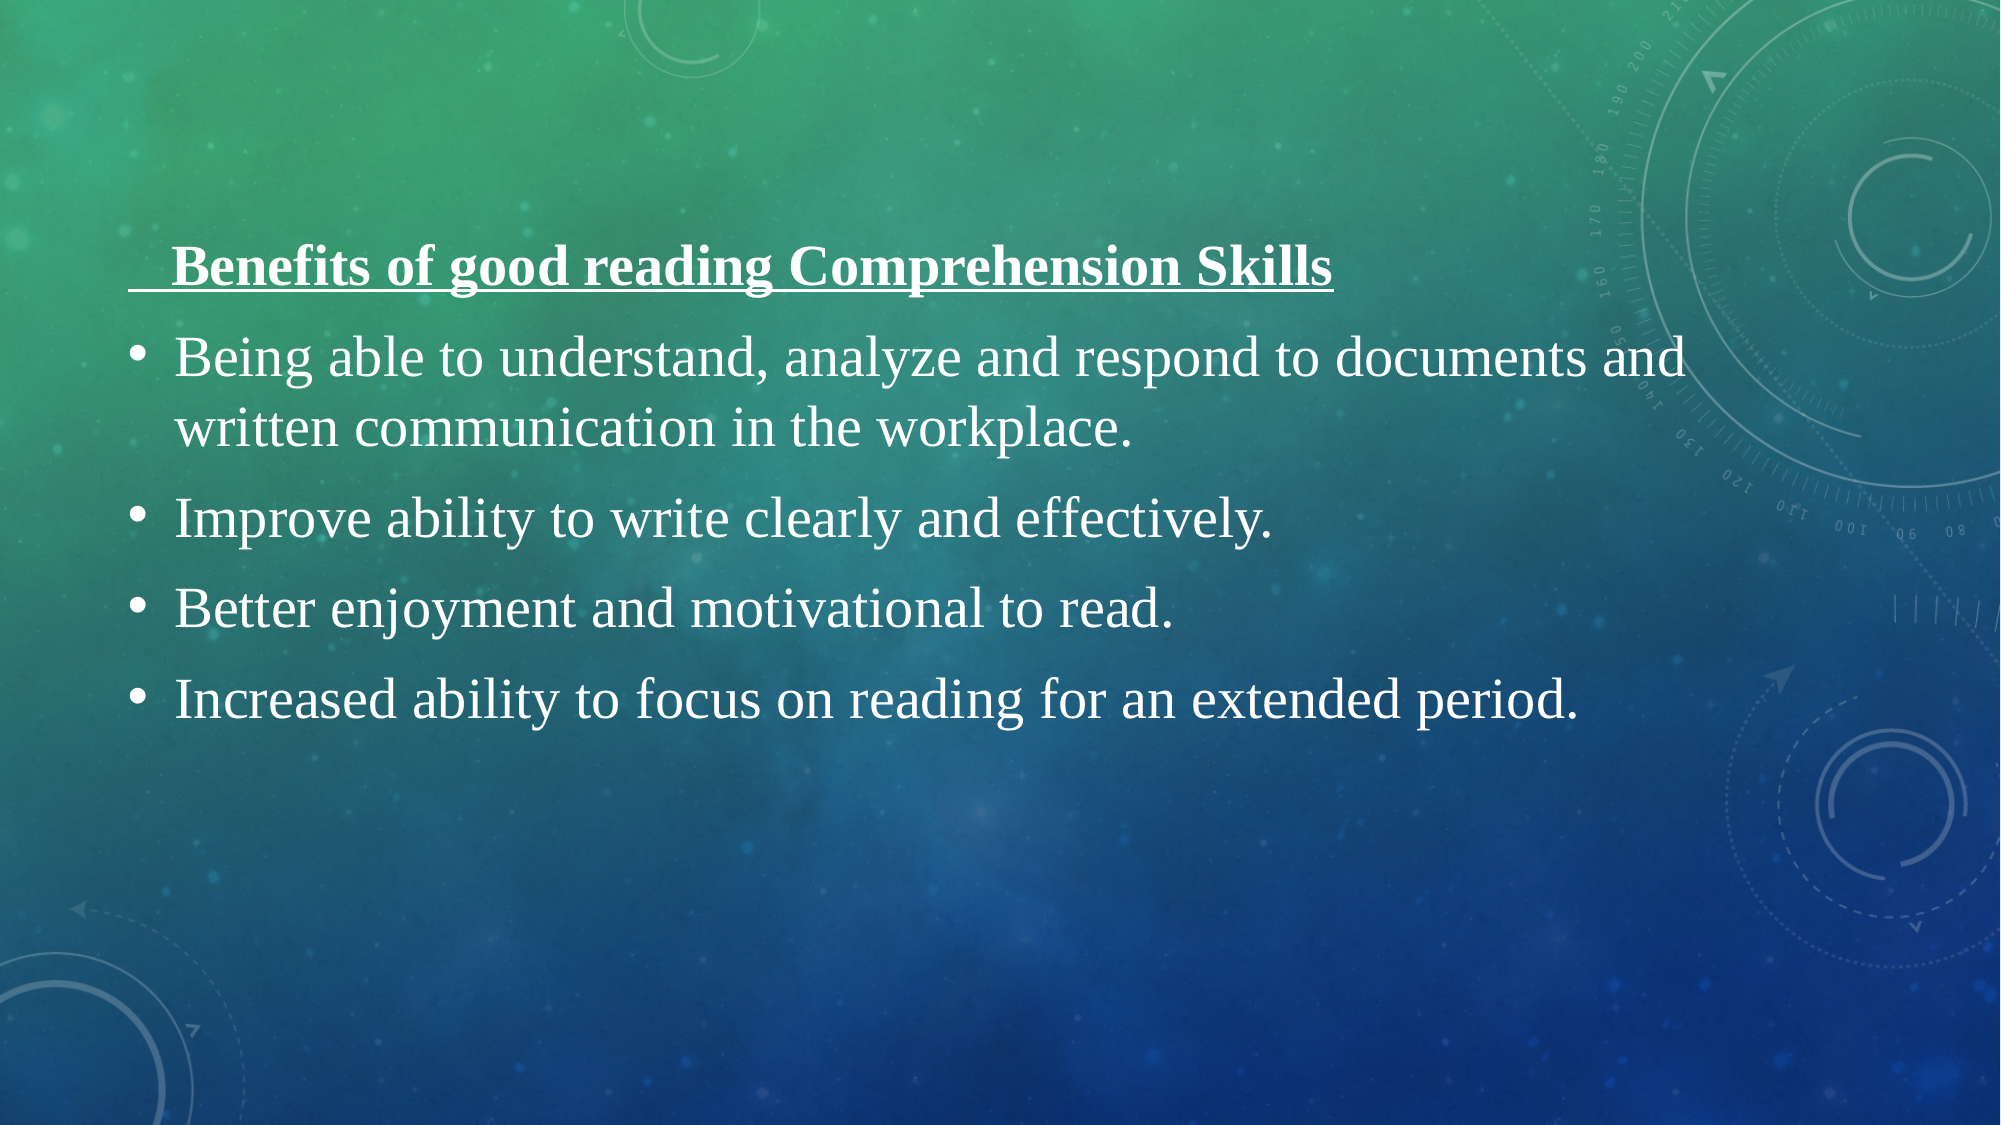

Benefits of good reading Comprehension Skills
Being able to understand, analyze and respond to documents and written communication in the workplace.
Improve ability to write clearly and effectively.
Better enjoyment and motivational to read.
Increased ability to focus on reading for an extended period.